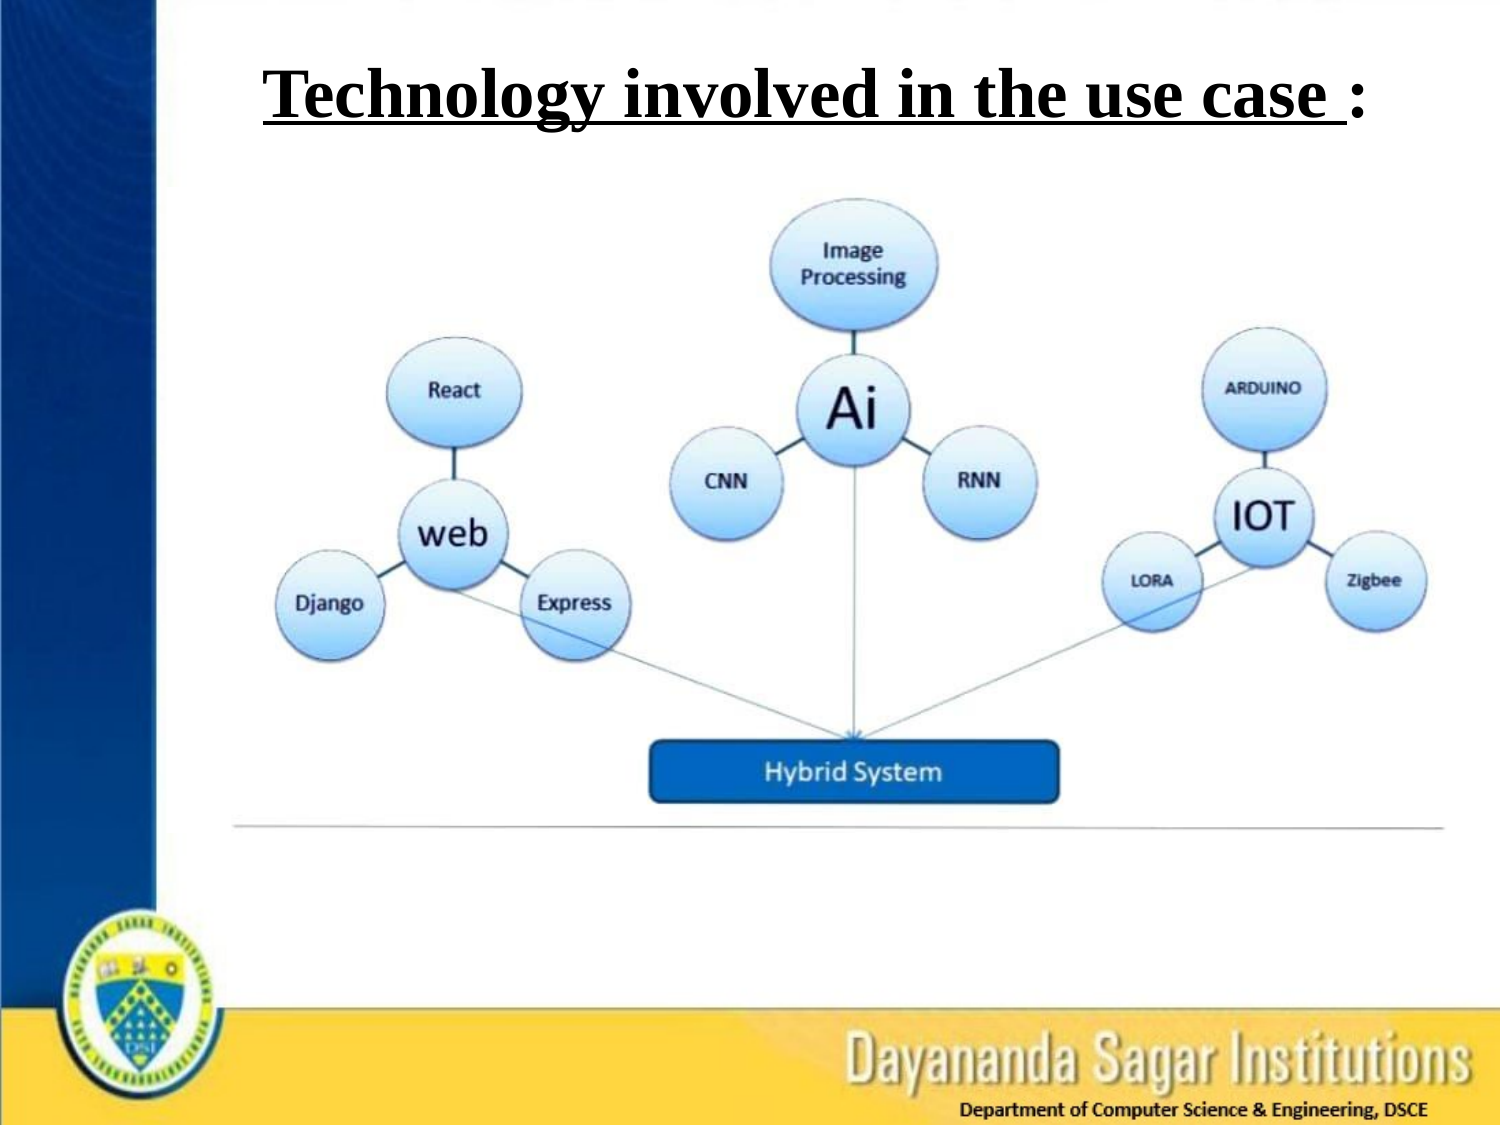

Technology involved in the use case :